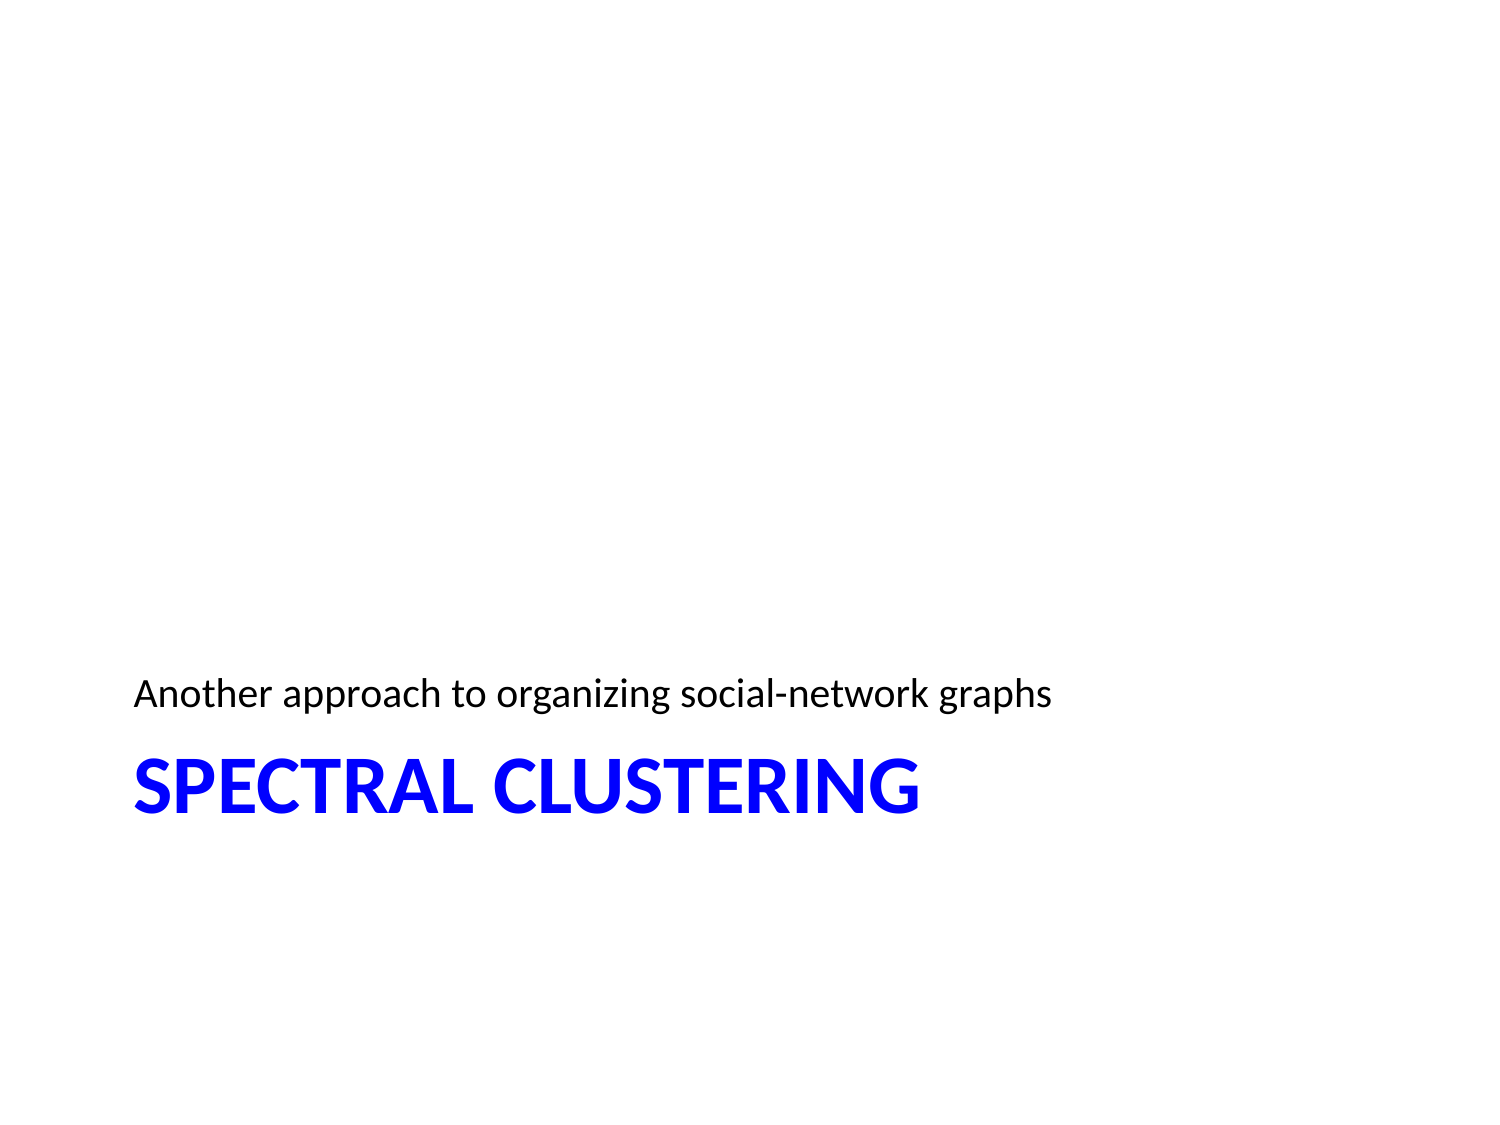

Another approach to organizing social-network graphs
# SPECTRAL CLUSTERING